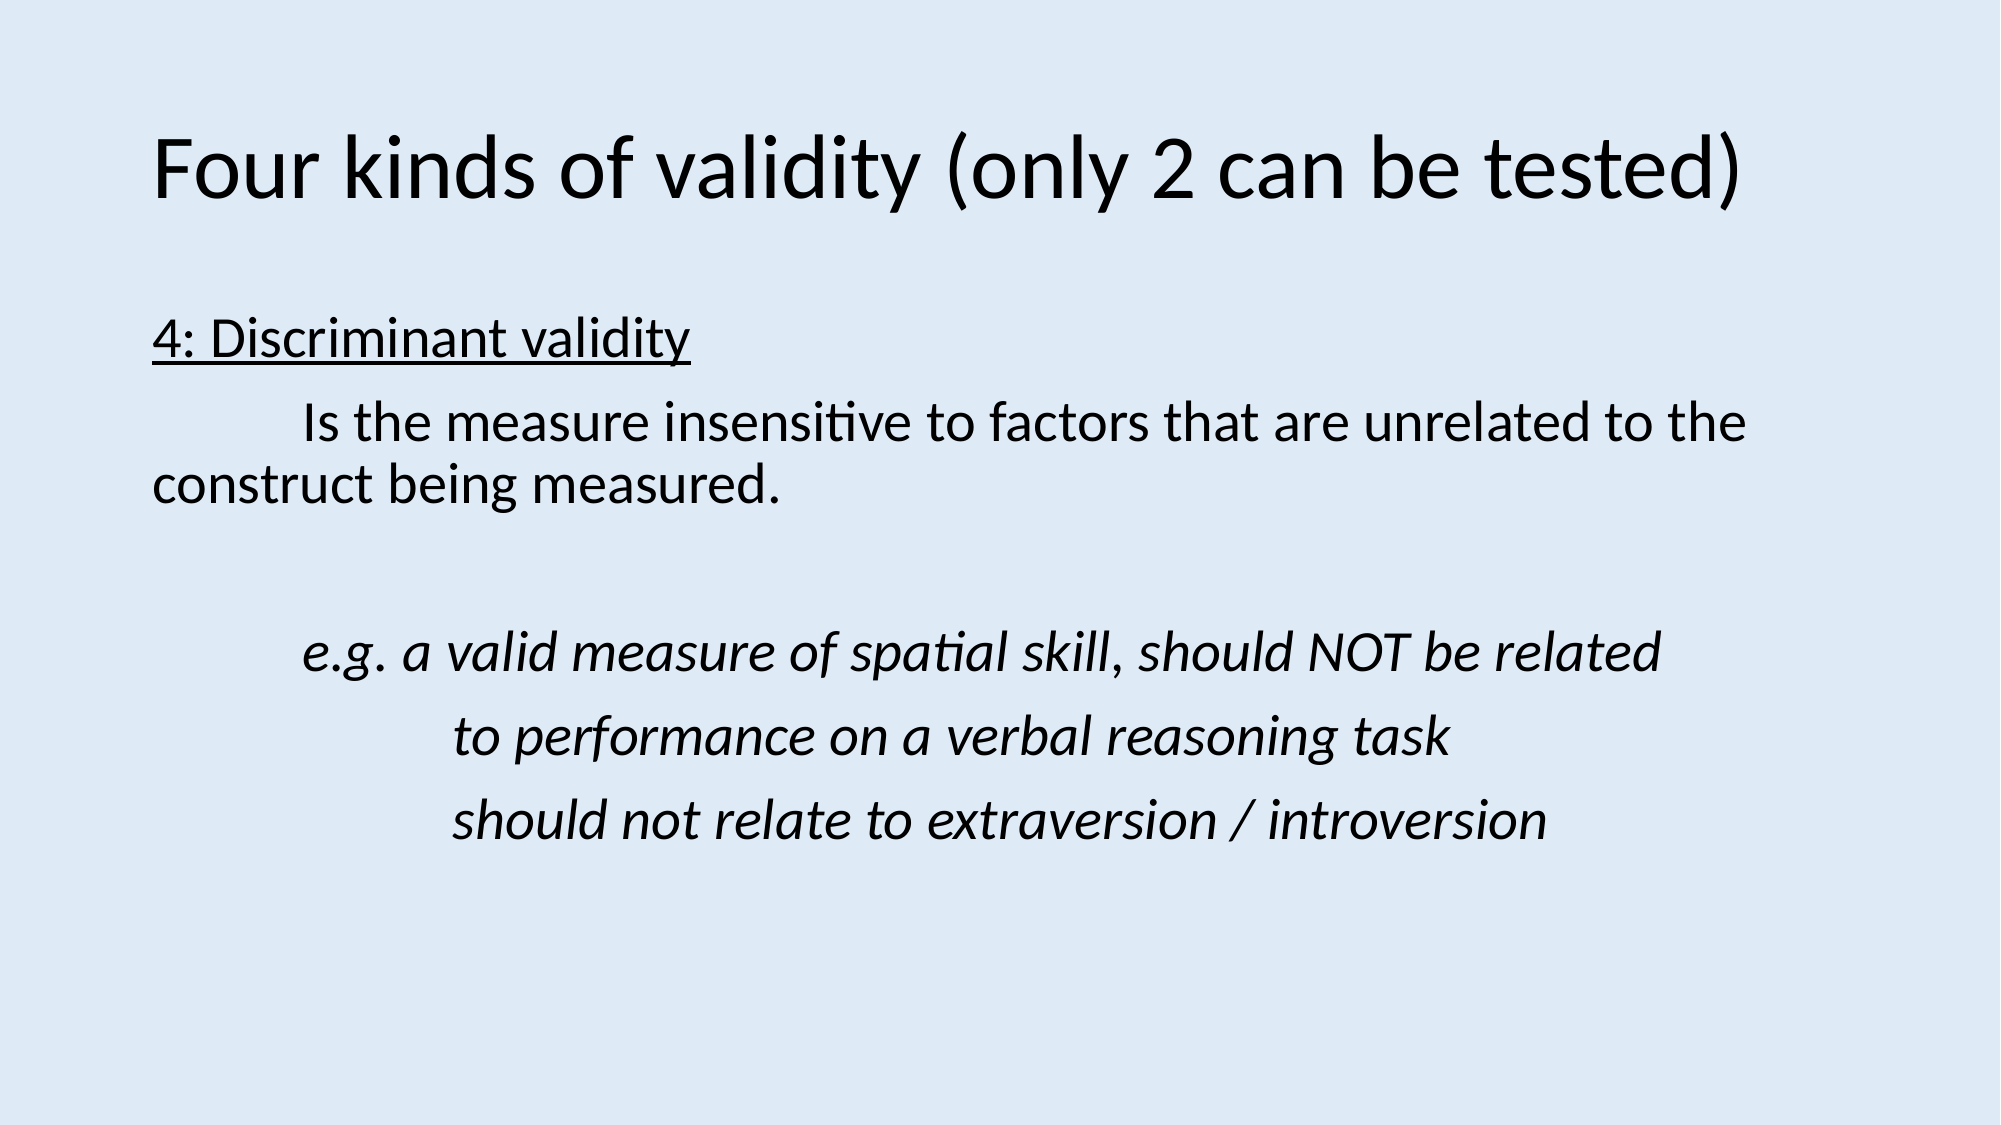

# Four kinds of validity (only 2 can be tested)
4: Discriminant validity
	Is the measure insensitive to factors that are unrelated to the 	construct being measured.

	e.g. a valid measure of spatial skill, should NOT be related
		to performance on a verbal reasoning task
		should not relate to extraversion / introversion